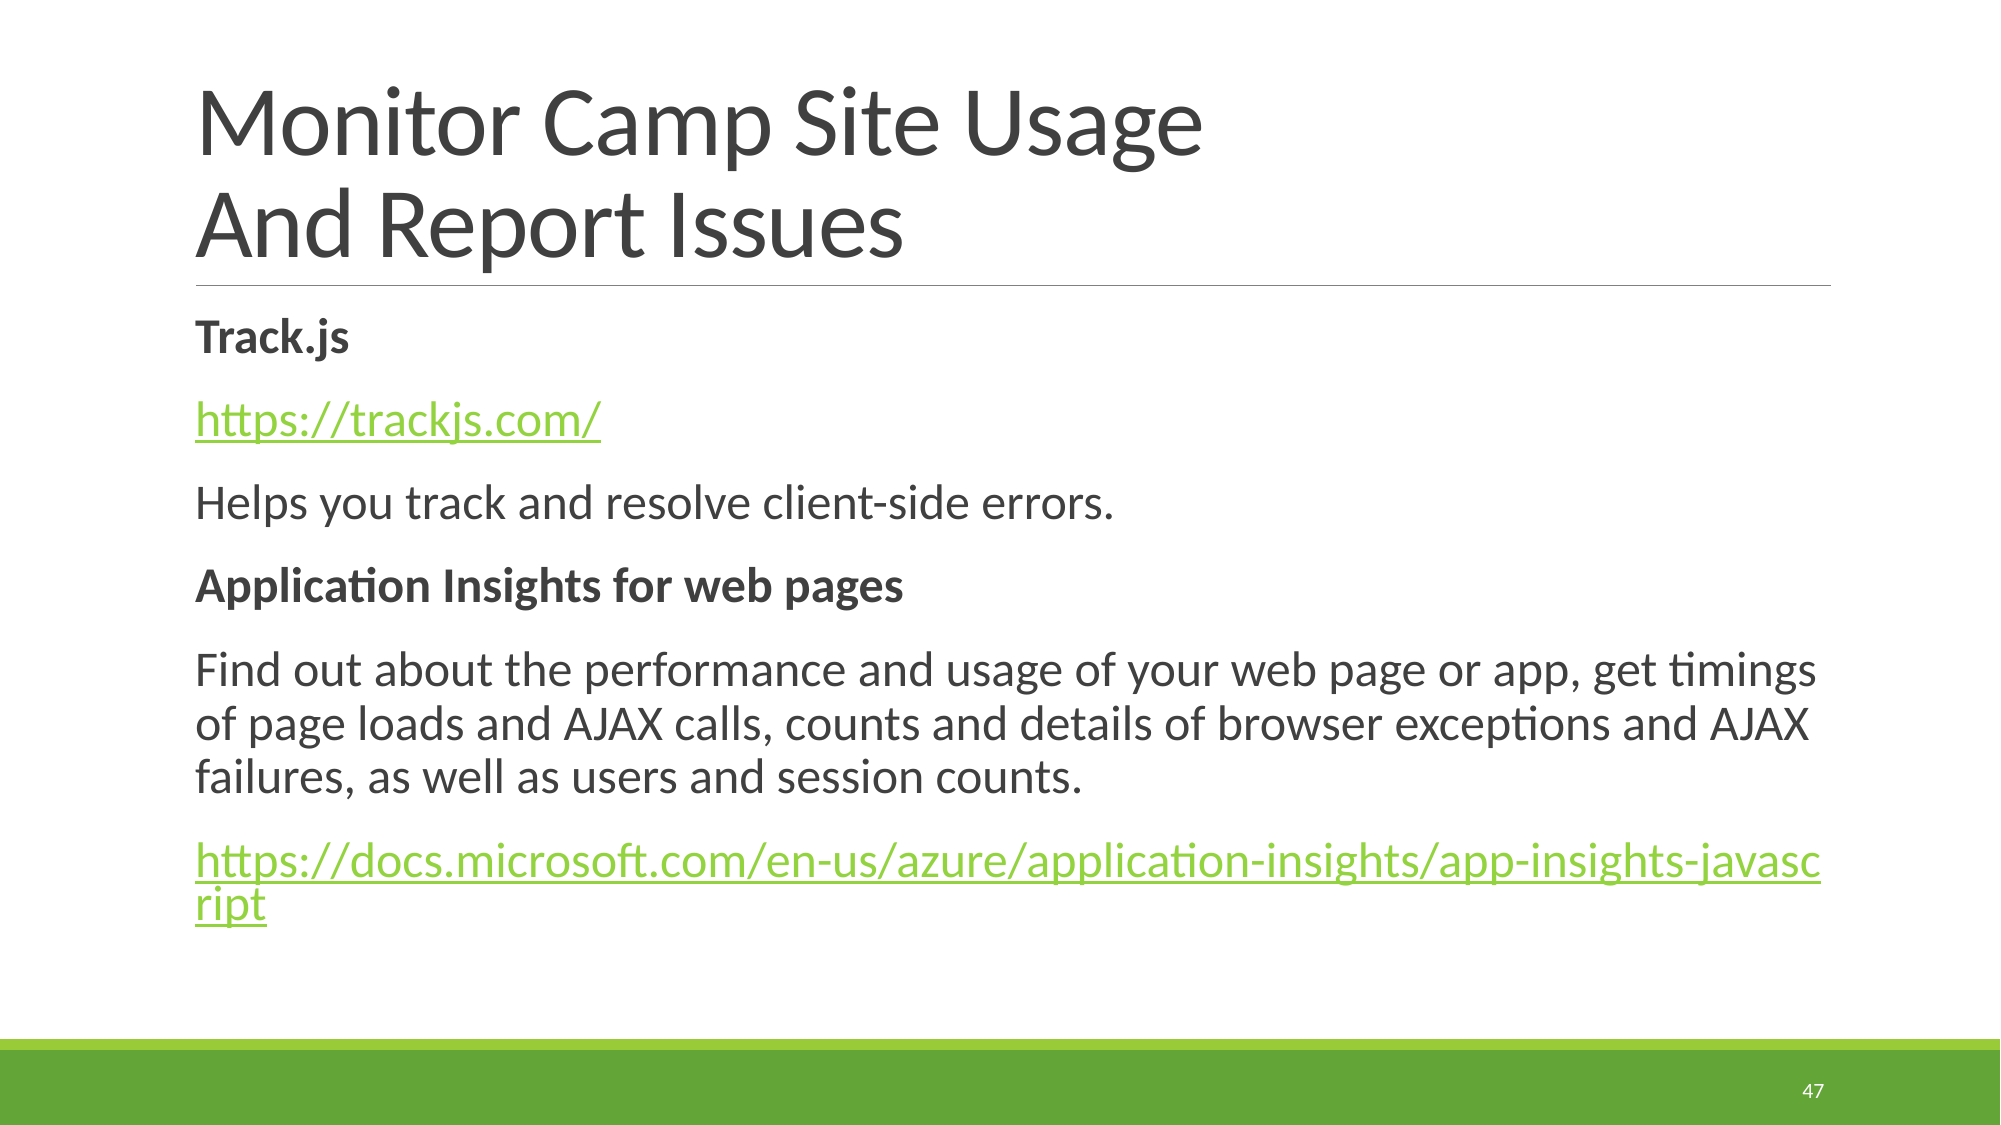

# Monitor Camp Site Usage And Report Issues
Track.js
https://trackjs.com/
Helps you track and resolve client-side errors.
Application Insights for web pages
Find out about the performance and usage of your web page or app, get timings of page loads and AJAX calls, counts and details of browser exceptions and AJAX failures, as well as users and session counts.
https://docs.microsoft.com/en-us/azure/application-insights/app-insights-javascript

47